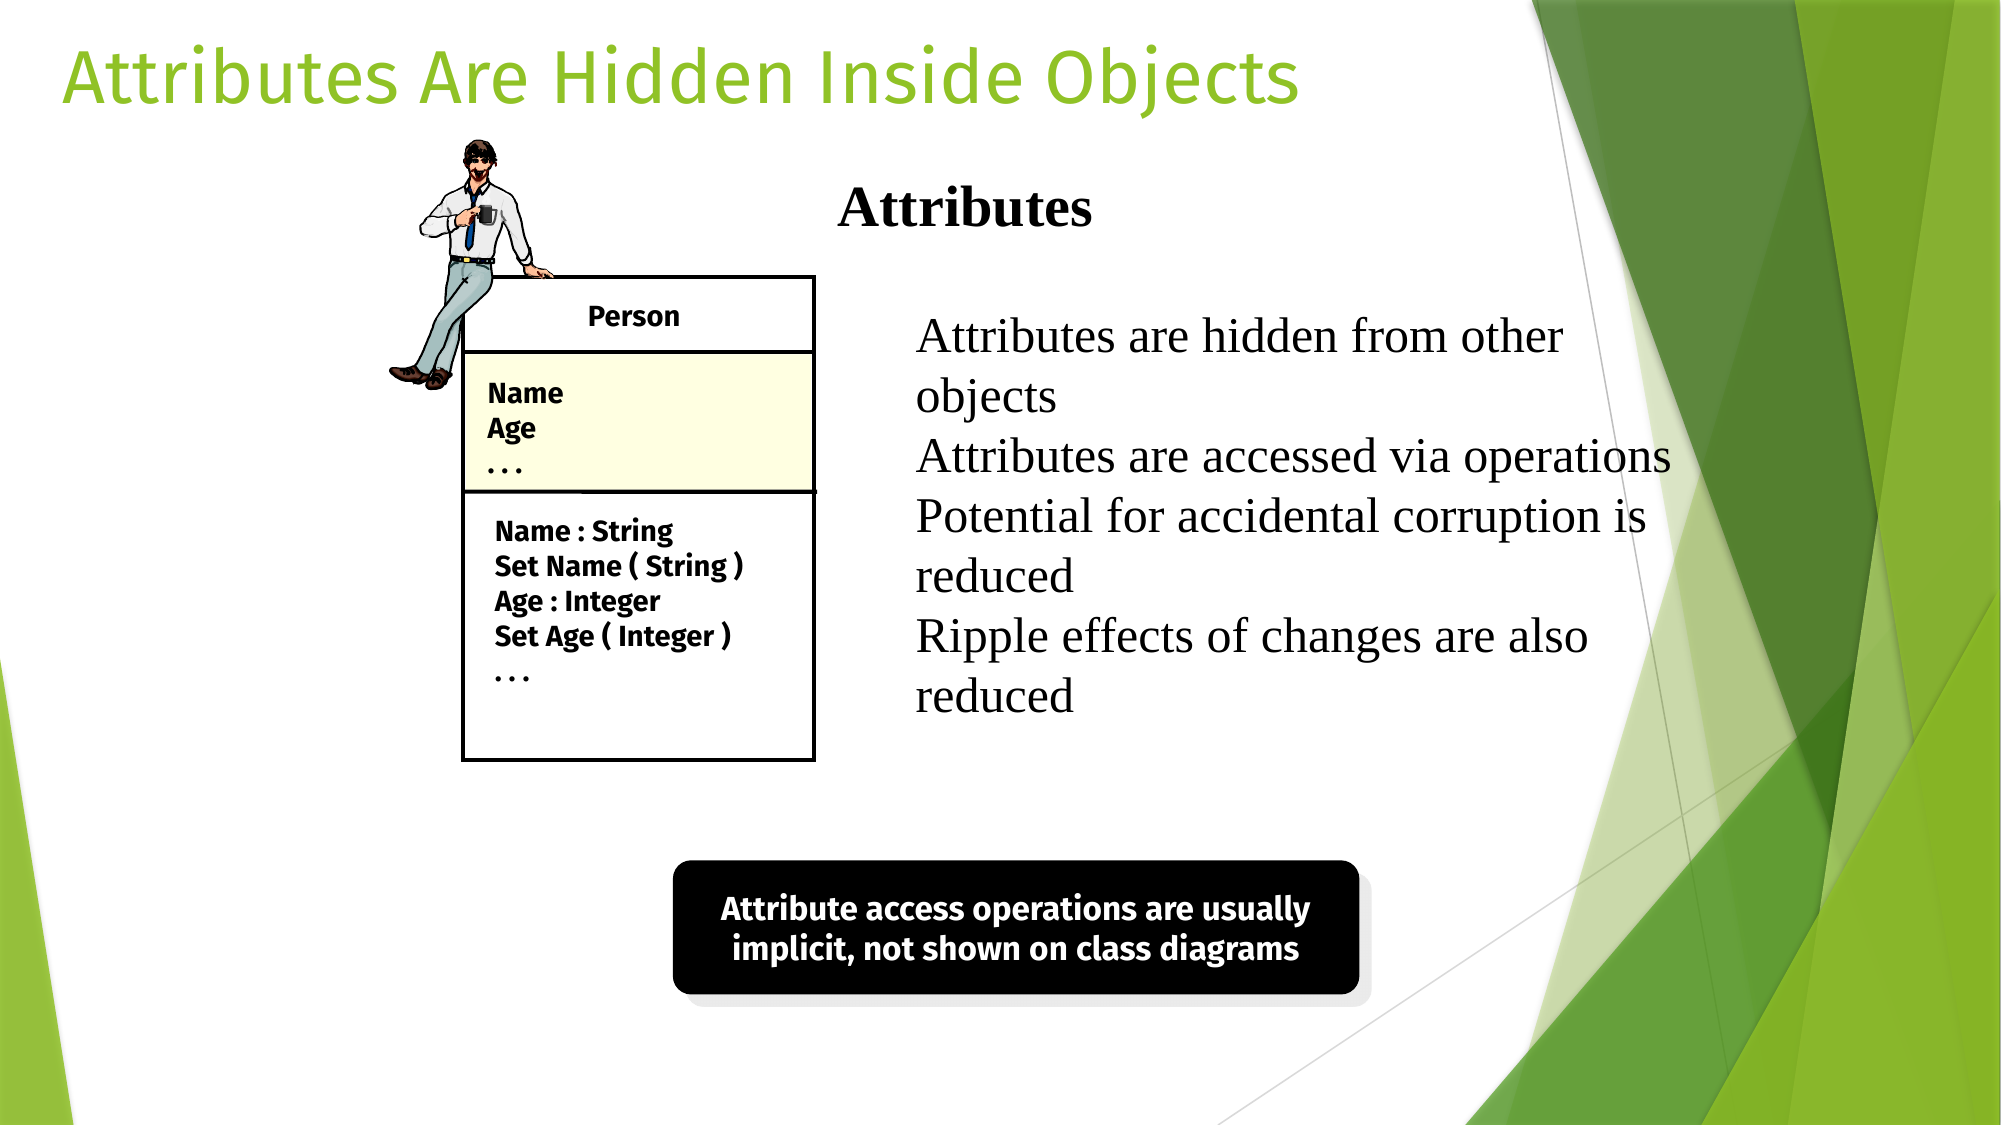

# Attributes Are Hidden Inside Objects

Person

Name
Age
. . .

Name : String
Set Name ( String )
Age : Integer
Set Age ( Integer )
. . .
Attributes
Attributes are hidden from other objects
Attributes are accessed via operations
Potential for accidental corruption is reduced
Ripple effects of changes are also reduced
Attribute access operations are usually implicit, not shown on class diagrams